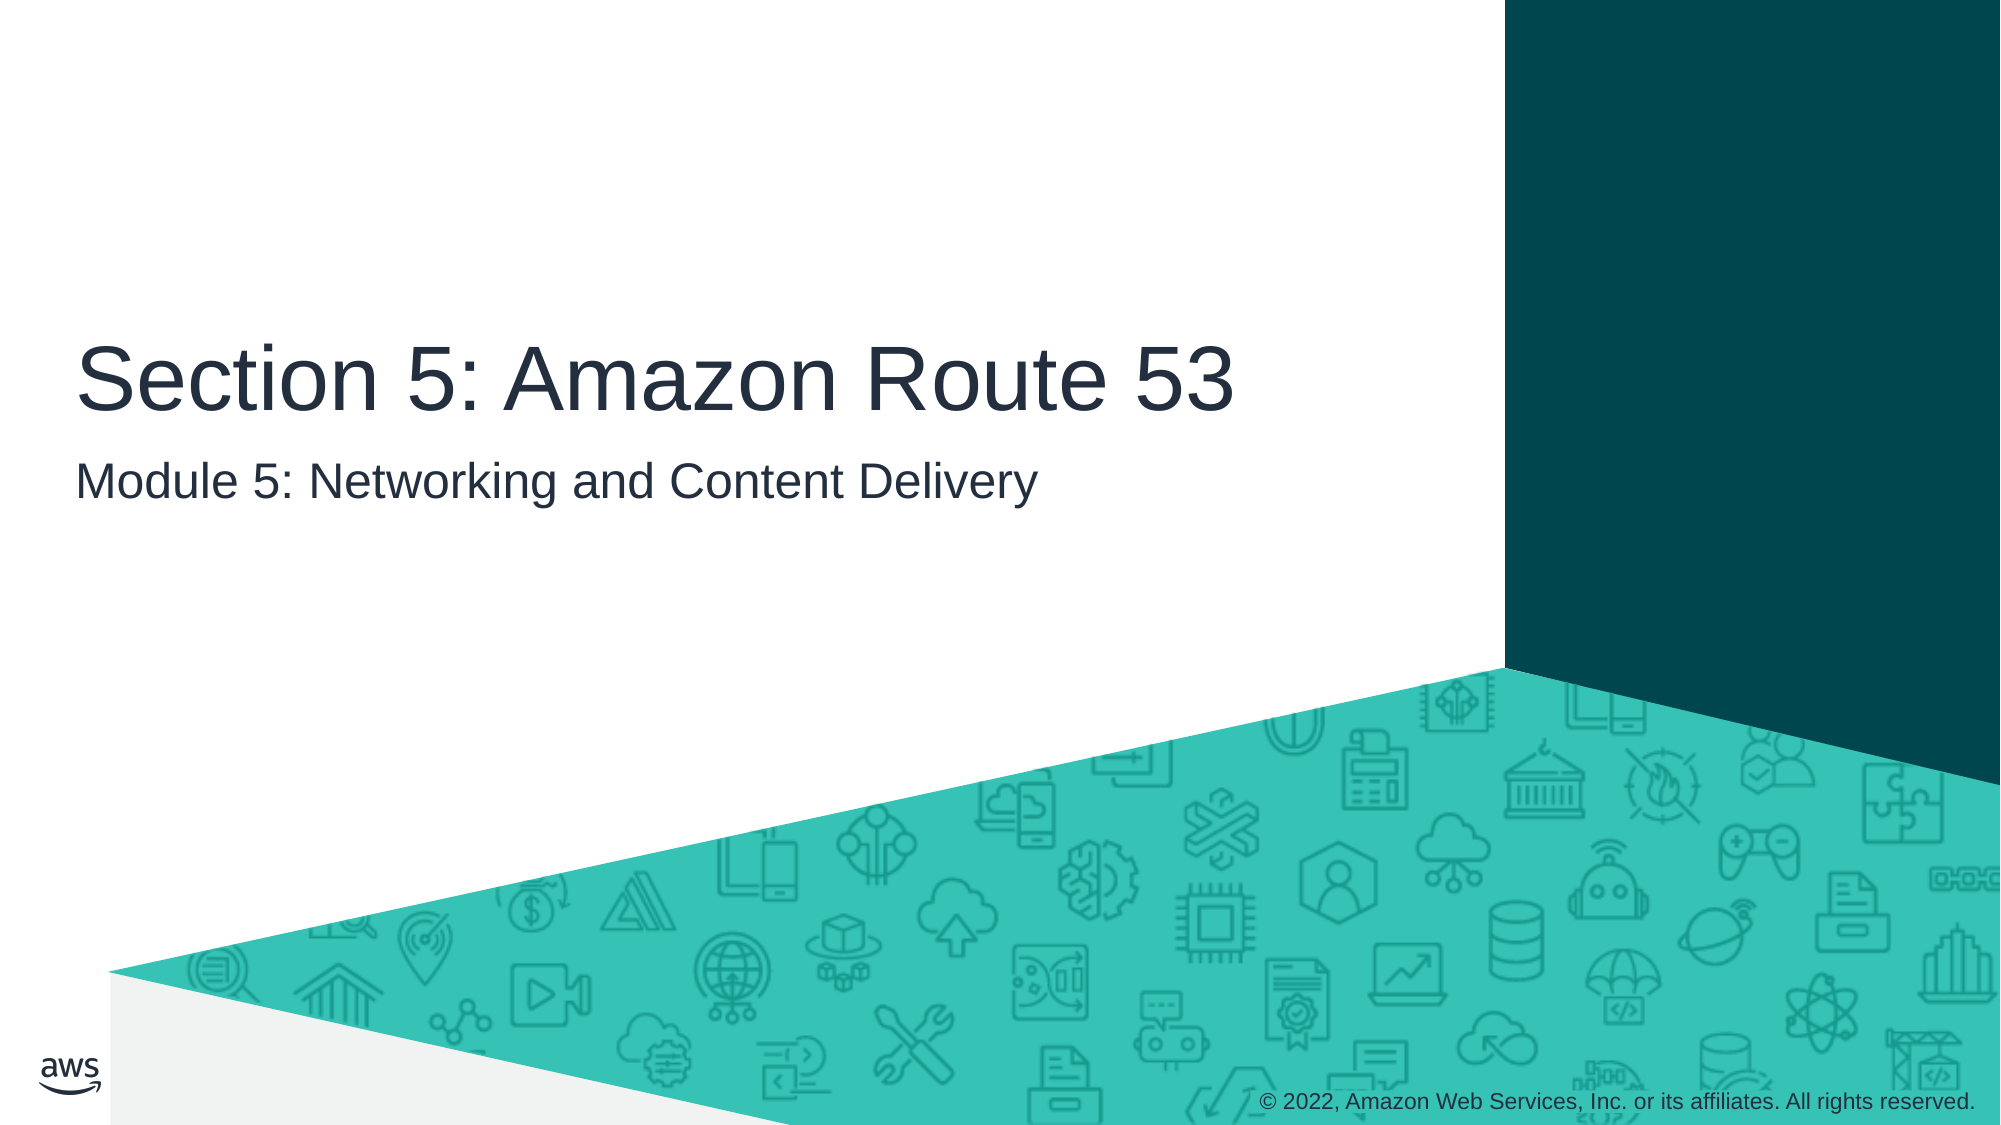

# Section 5: Amazon Route 53
Module 5: Networking and Content Delivery